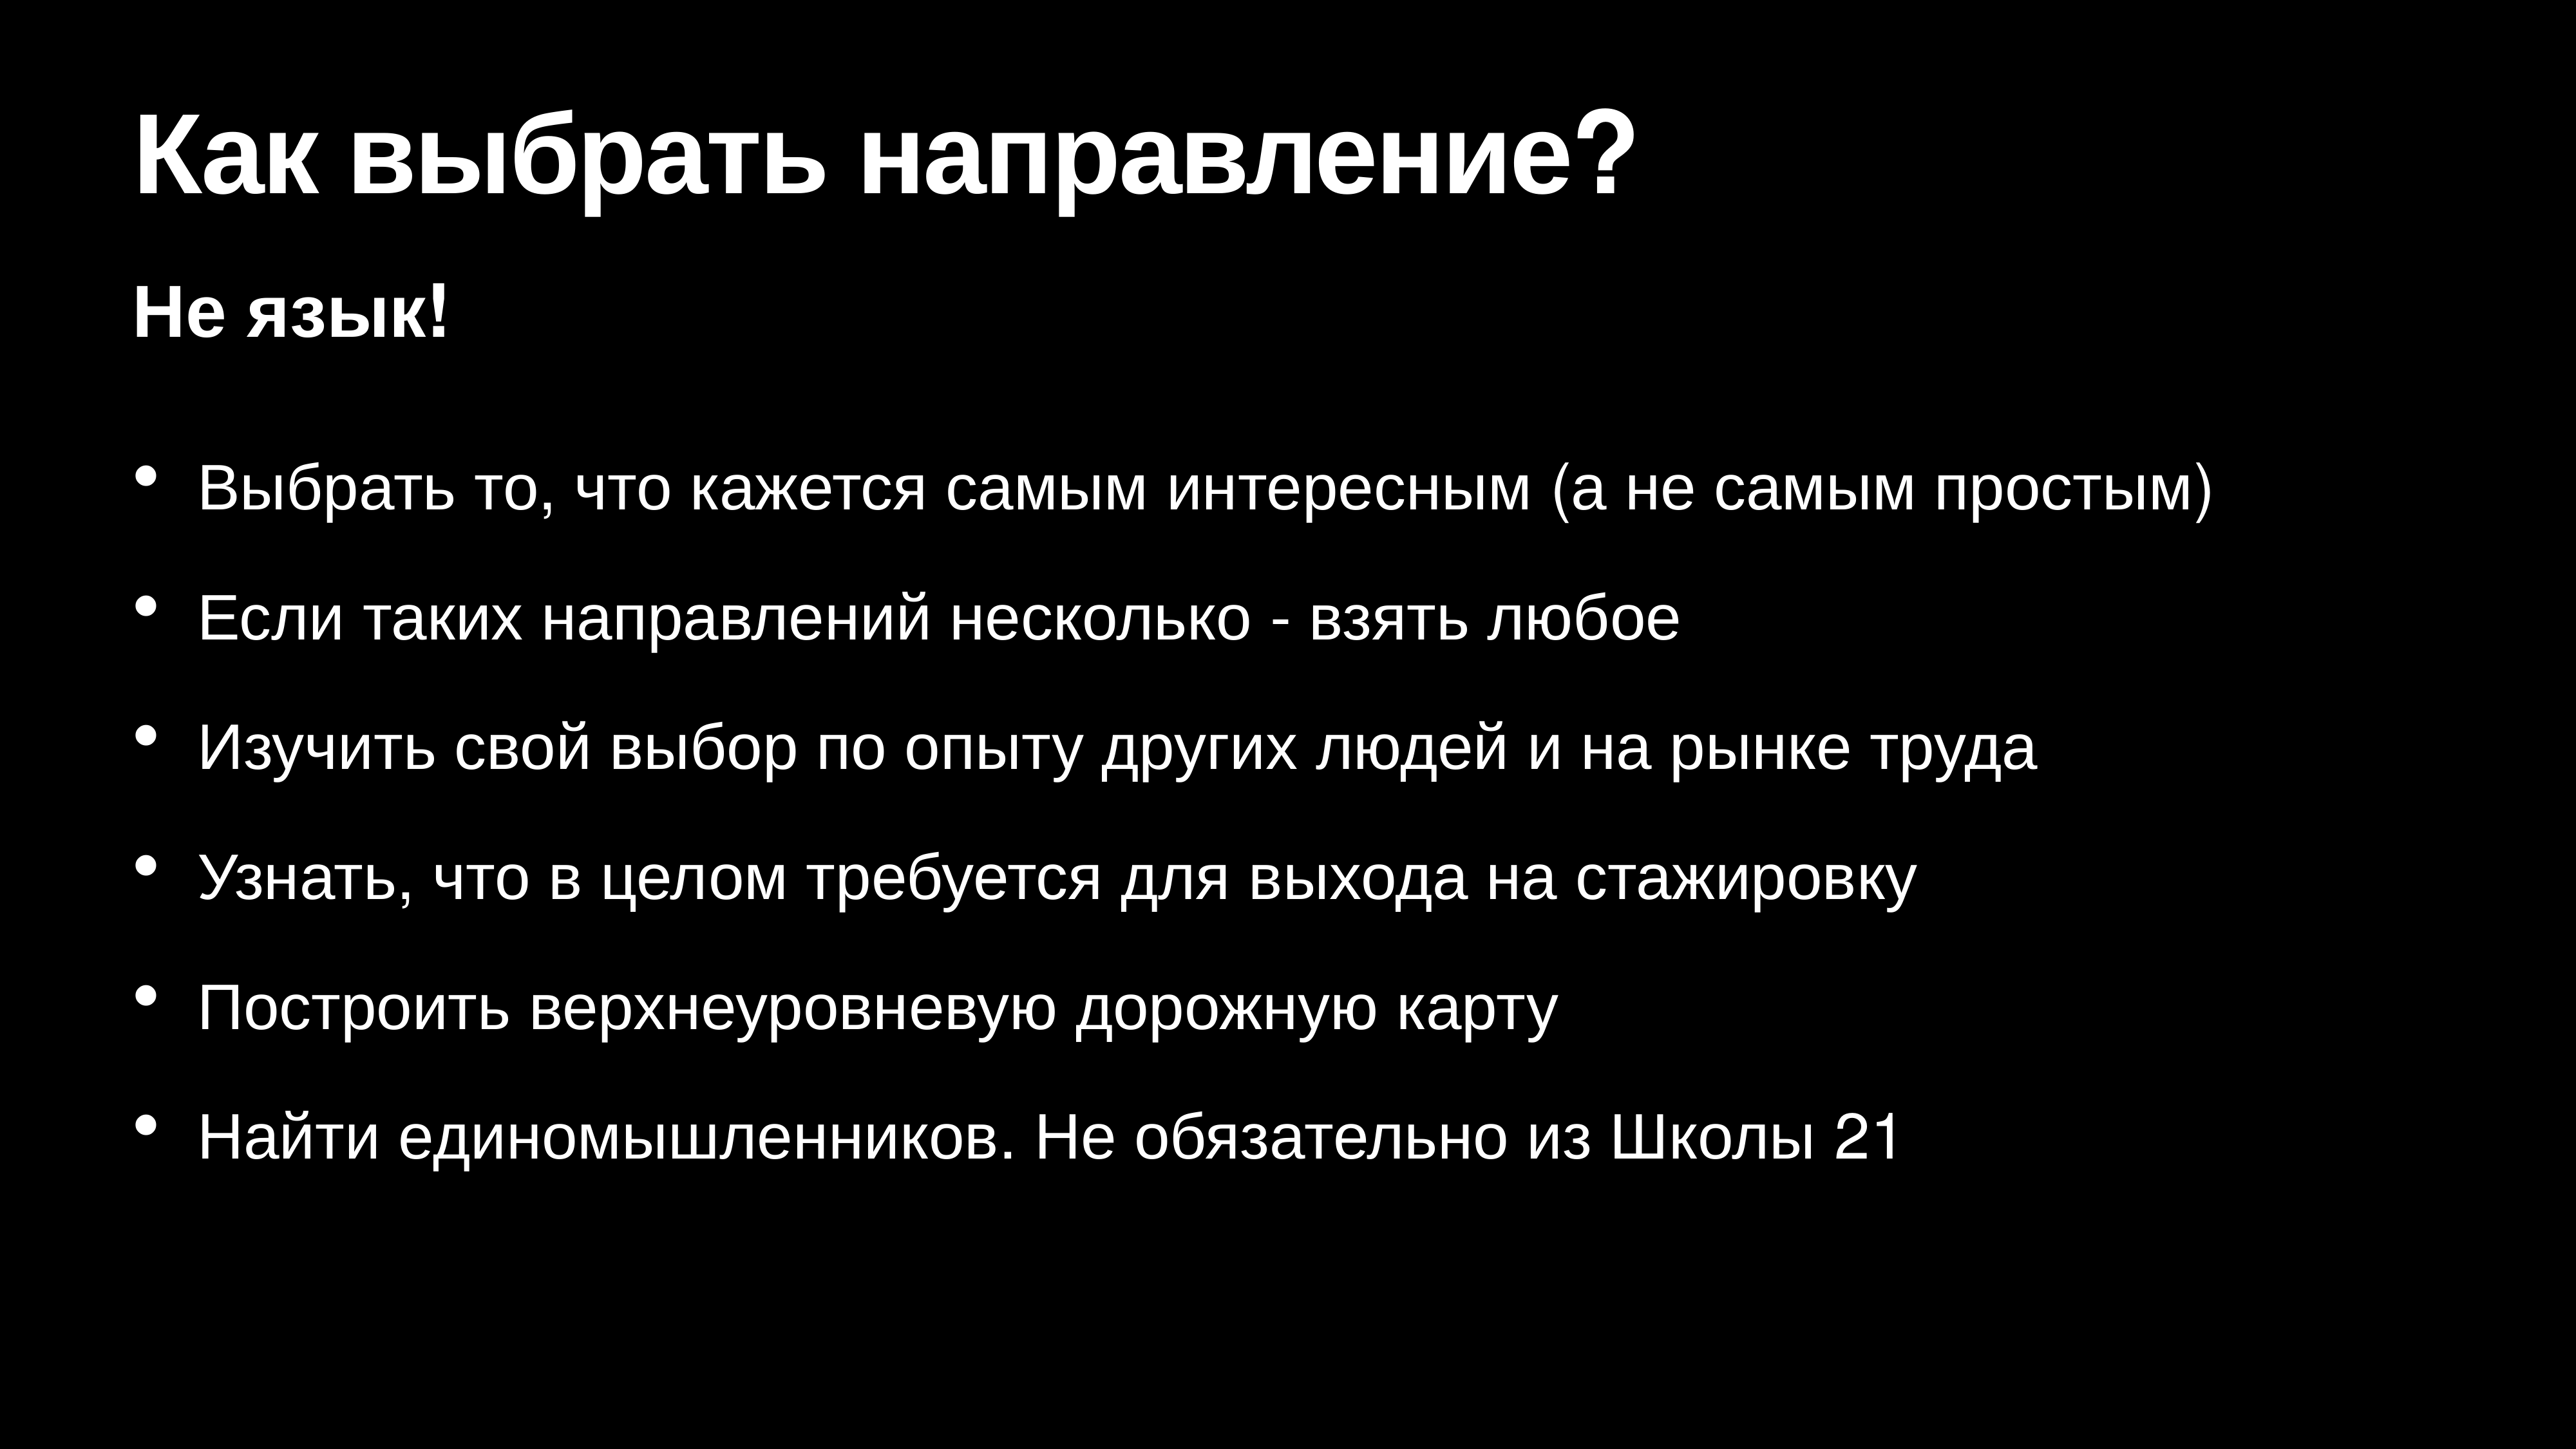

# Как выбрать направление?
Не язык!
Выбрать то, что кажется самым интересным (а не самым простым)
Если таких направлений несколько - взять любое
Изучить свой выбор по опыту других людей и на рынке труда
Узнать, что в целом требуется для выхода на стажировку
Построить верхнеуровневую дорожную карту
Найти единомышленников. Не обязательно из Школы 21